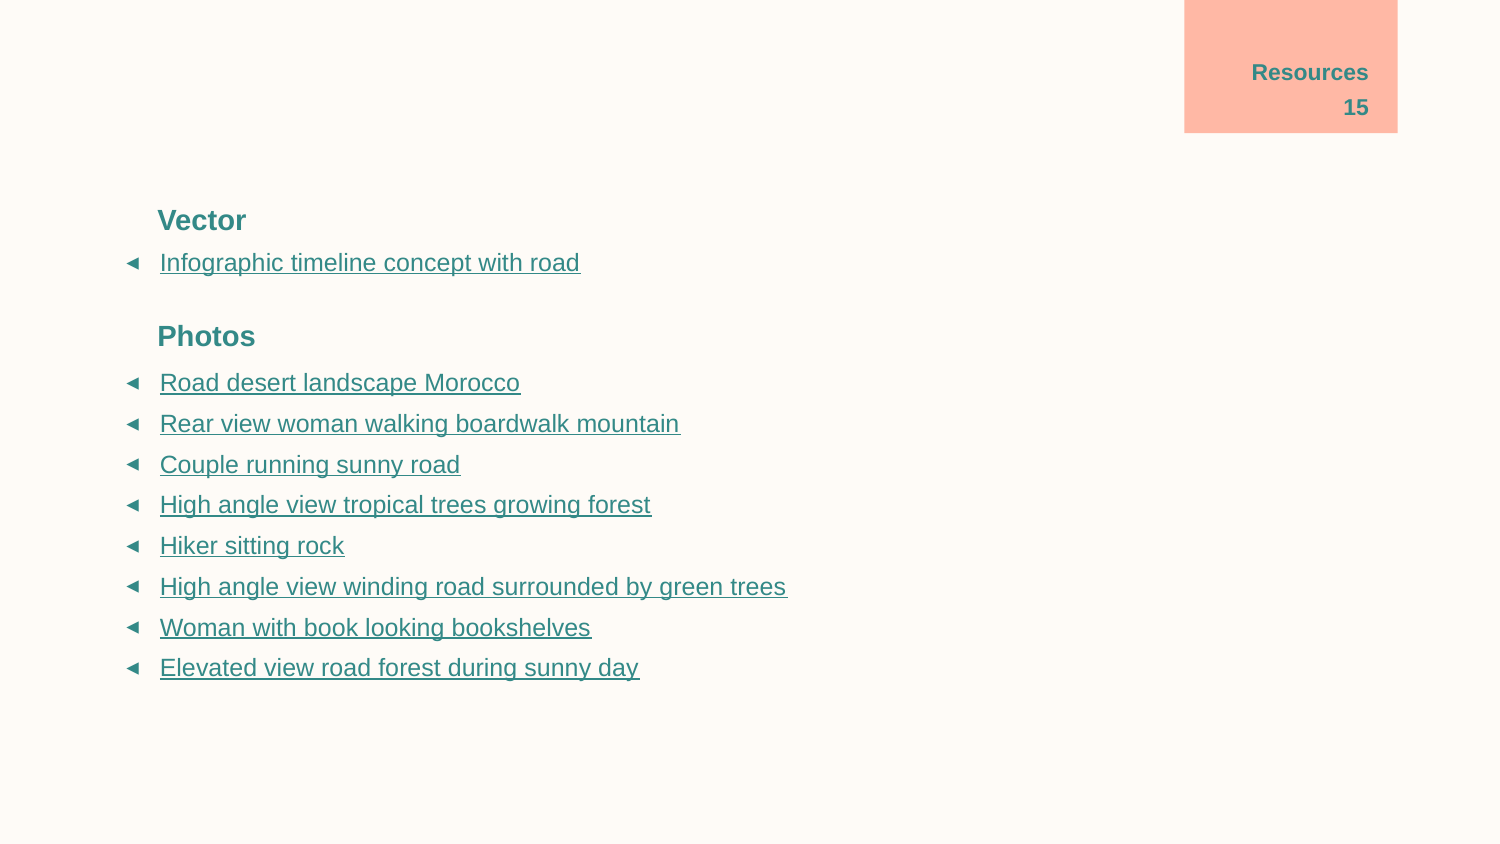

# Resources
15
Vector

Infographic timeline concept with road
Photos

Road desert landscape Morocco
Rear view woman walking boardwalk mountain
Couple running sunny road
High angle view tropical trees growing forest
Hiker sitting rock
High angle view winding road surrounded by green trees
Woman with book looking bookshelves
Elevated view road forest during sunny day